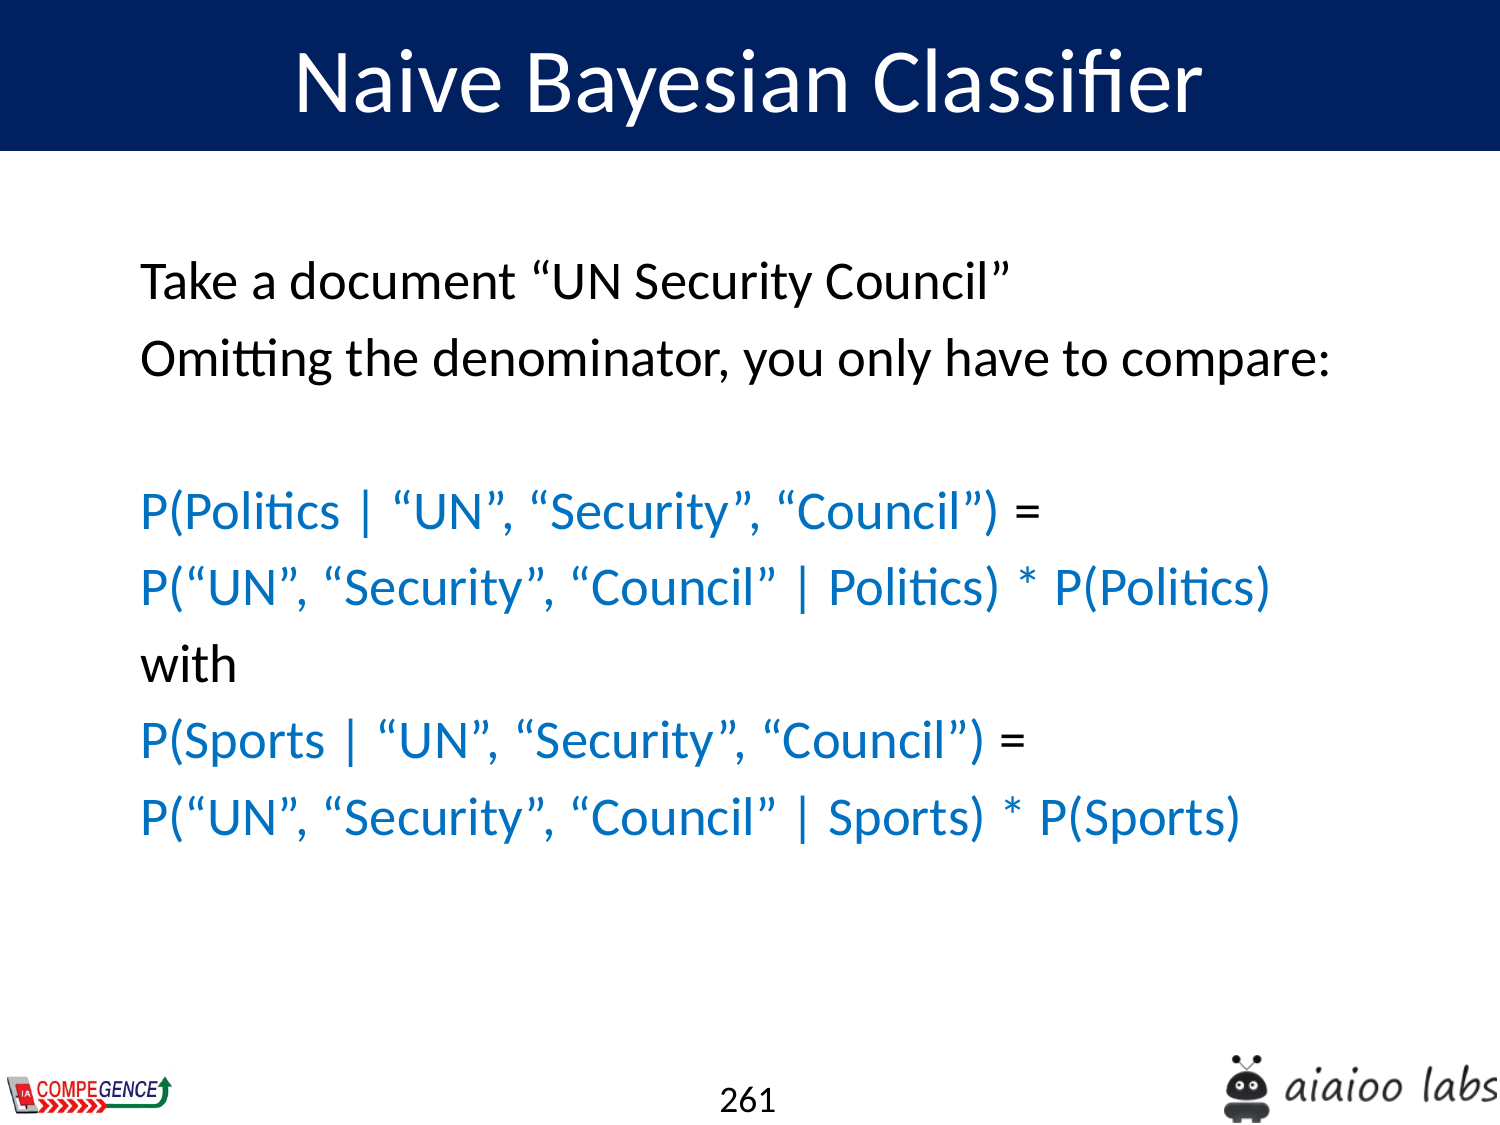

Naive Bayesian Classifier
Take a document “UN Security Council”
Omitting the denominator, you only have to compare:

P(Politics | “UN”, “Security”, “Council”) =
P(“UN”, “Security”, “Council” | Politics) * P(Politics)
with
P(Sports | “UN”, “Security”, “Council”) =
P(“UN”, “Security”, “Council” | Sports) * P(Sports)